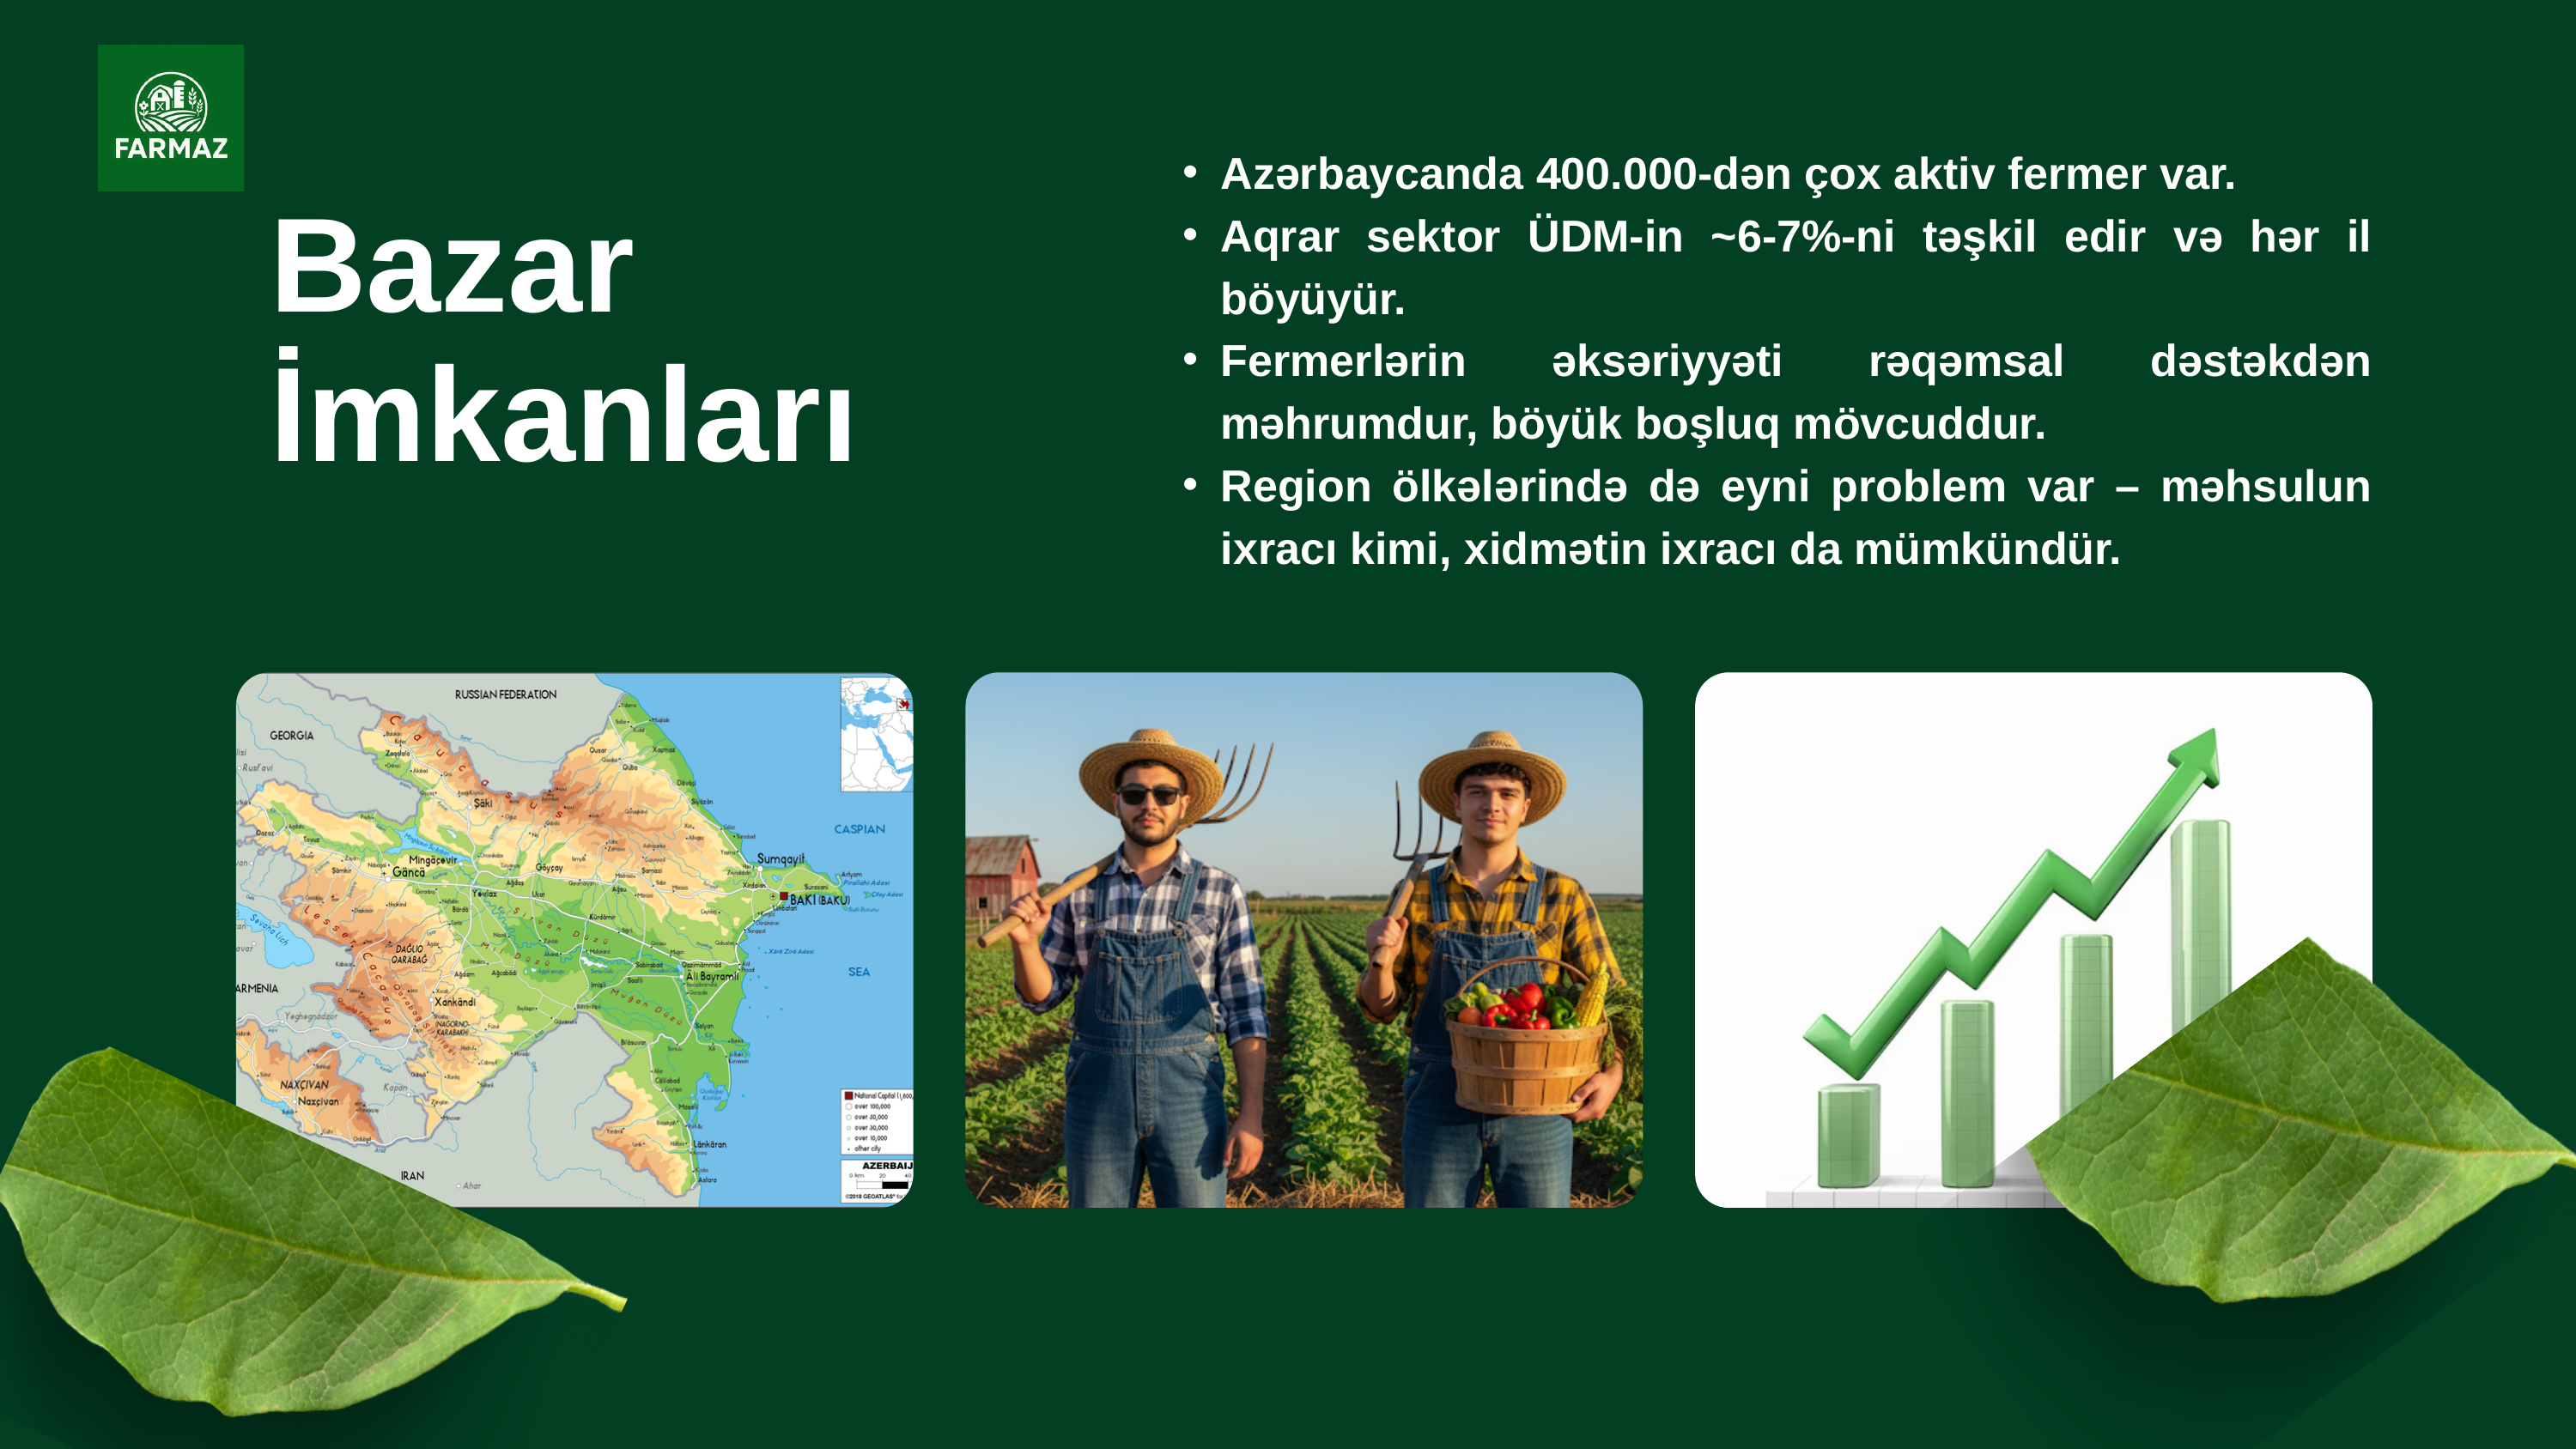

Azərbaycanda 400.000-dən çox aktiv fermer var.
Aqrar sektor ÜDM-in ~6-7%-ni təşkil edir və hər il böyüyür.
Fermerlərin əksəriyyəti rəqəmsal dəstəkdən məhrumdur, böyük boşluq mövcuddur.
Region ölkələrində də eyni problem var – məhsulun ixracı kimi, xidmətin ixracı da mümkündür.
Bazar İmkanları